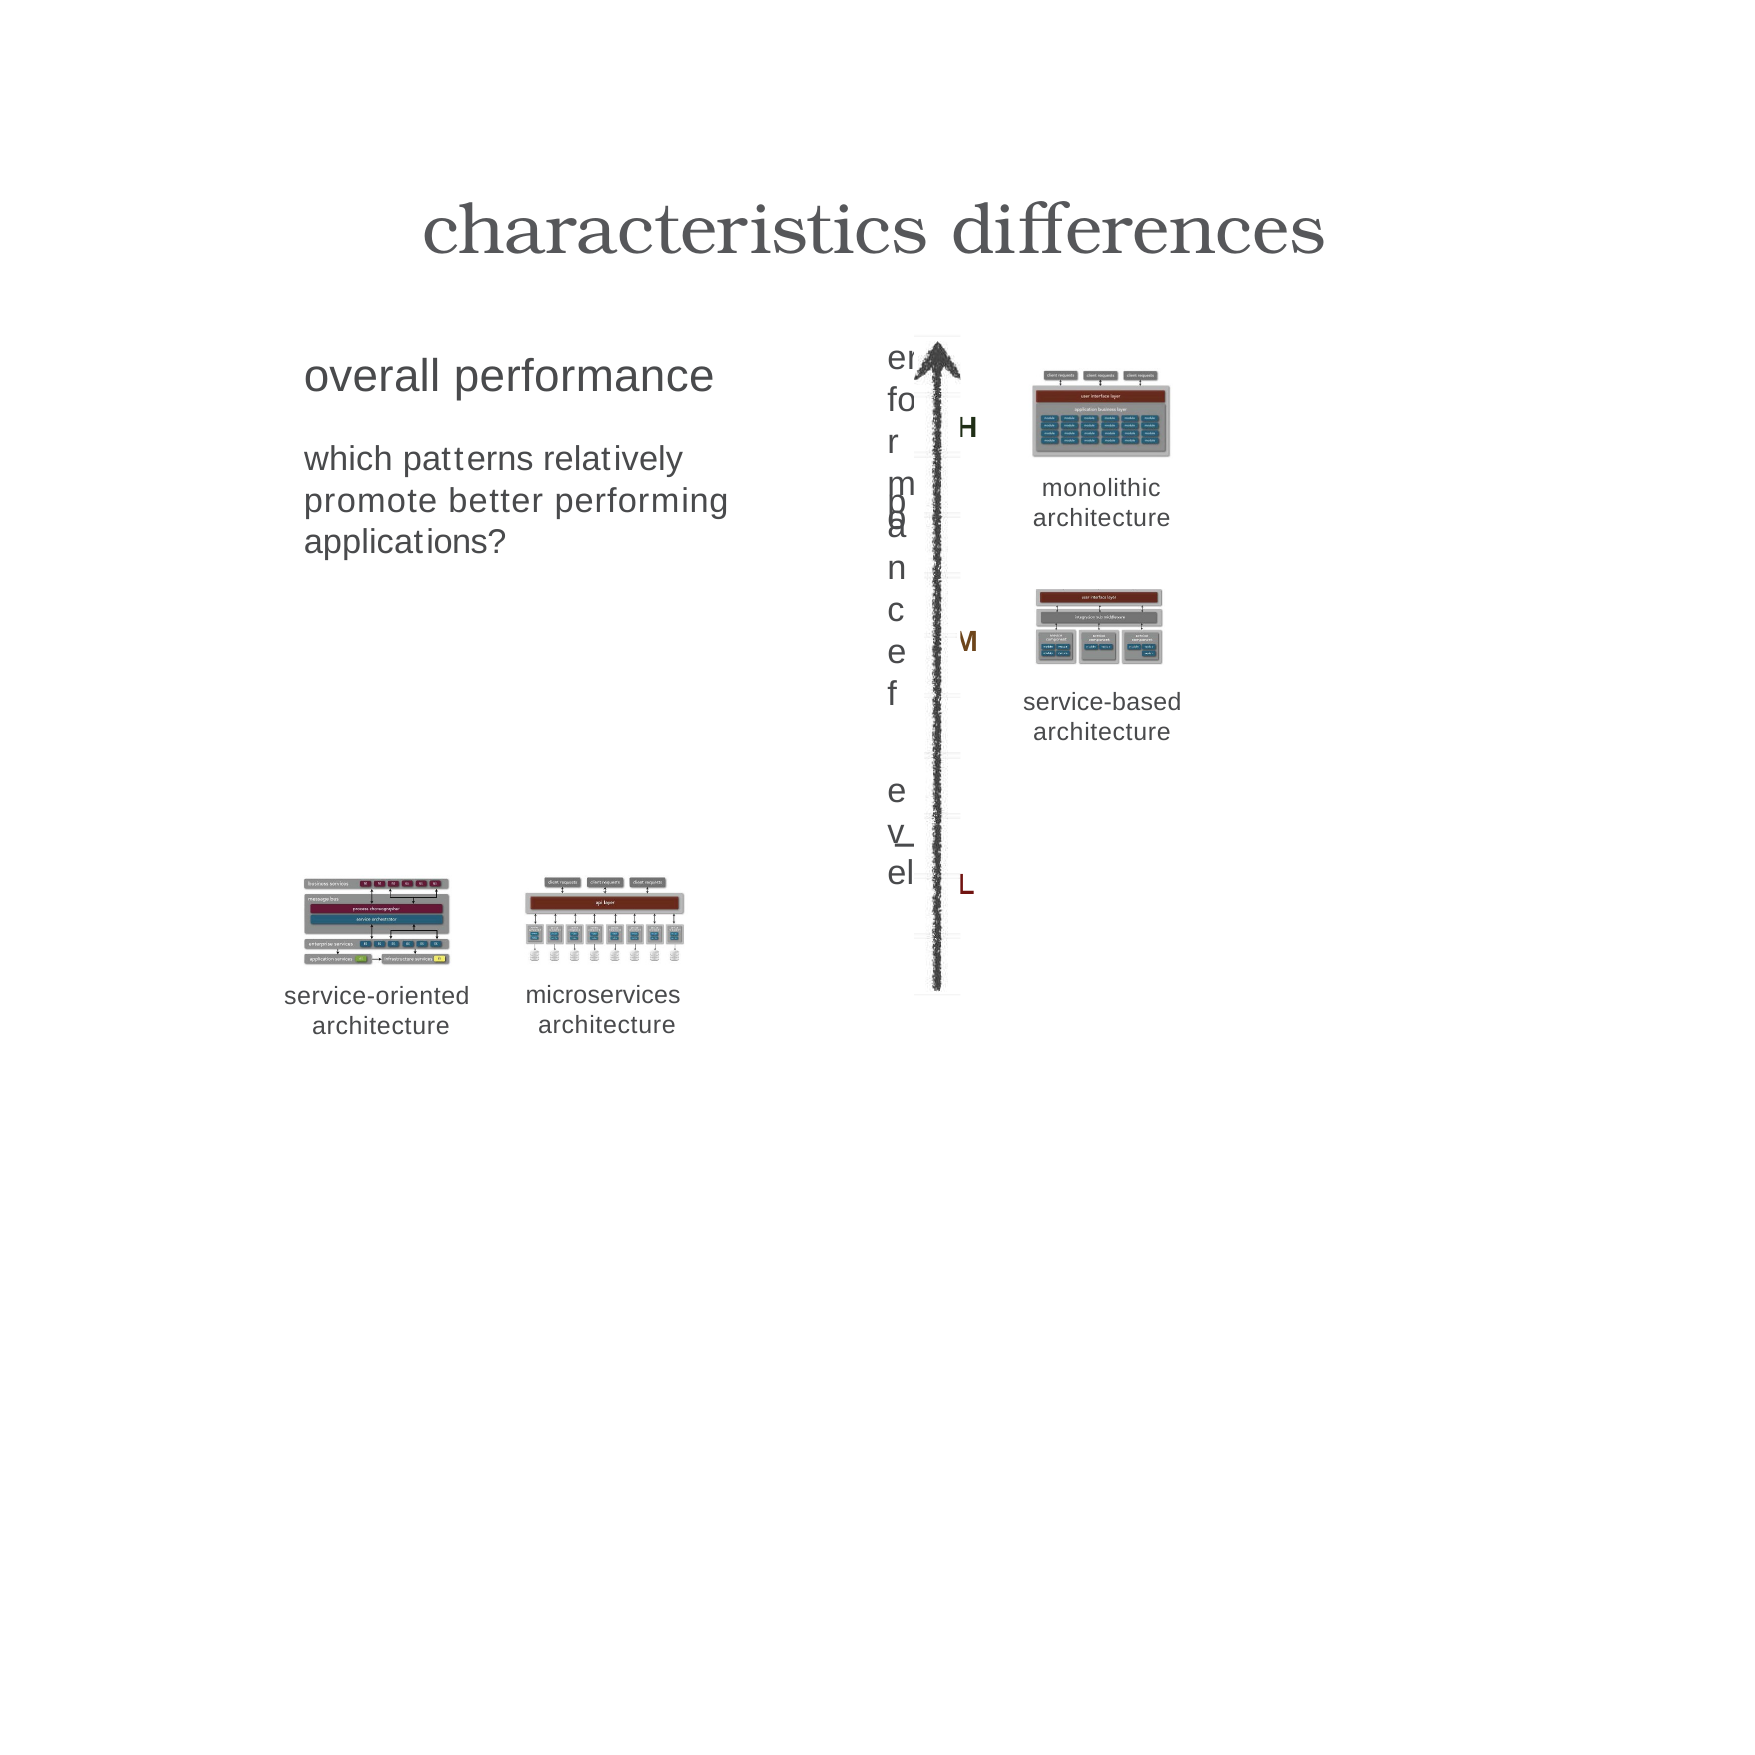

# characteristics differences
erformance f

evel

overall performance
which patterns relatively promote better performing applications?

H
monolithic architecture
p o

M
service-based architecture
l
L

microservices architecture
service-oriented architecture